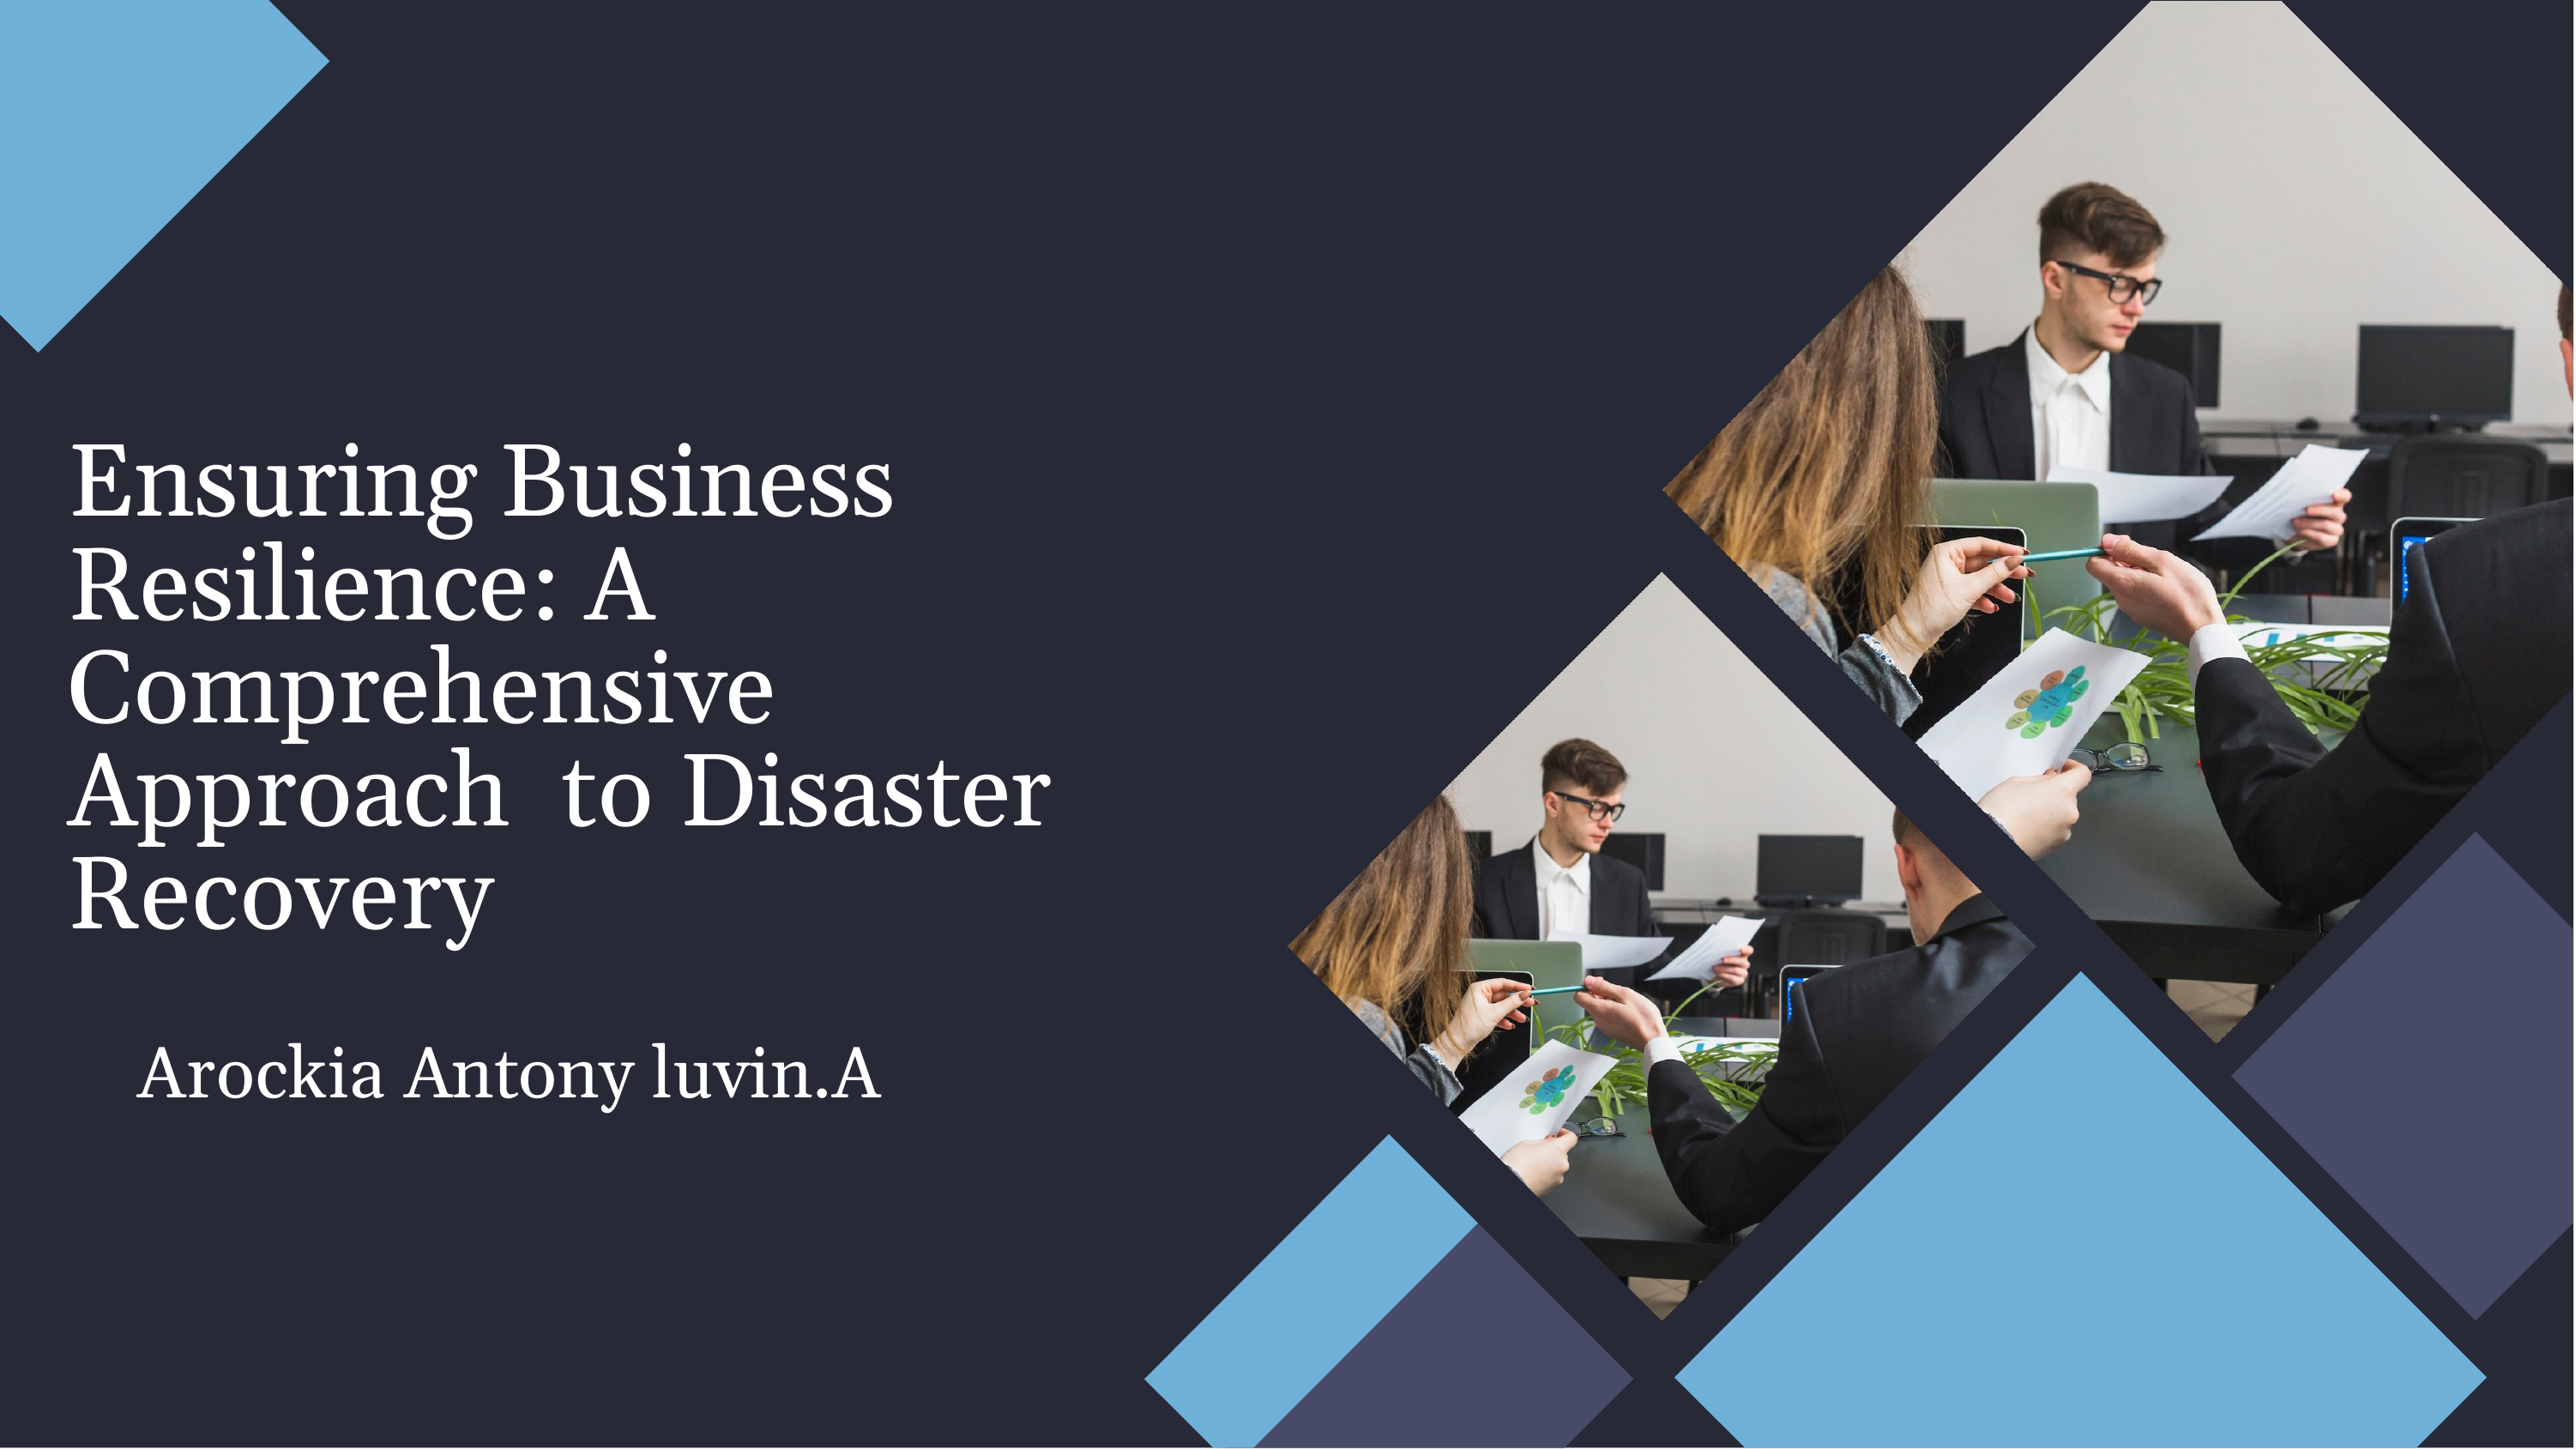

Ensuring Business  Resilience: A  Comprehensive Approach  to Disaster Recovery
Arockia Antony luvin.A